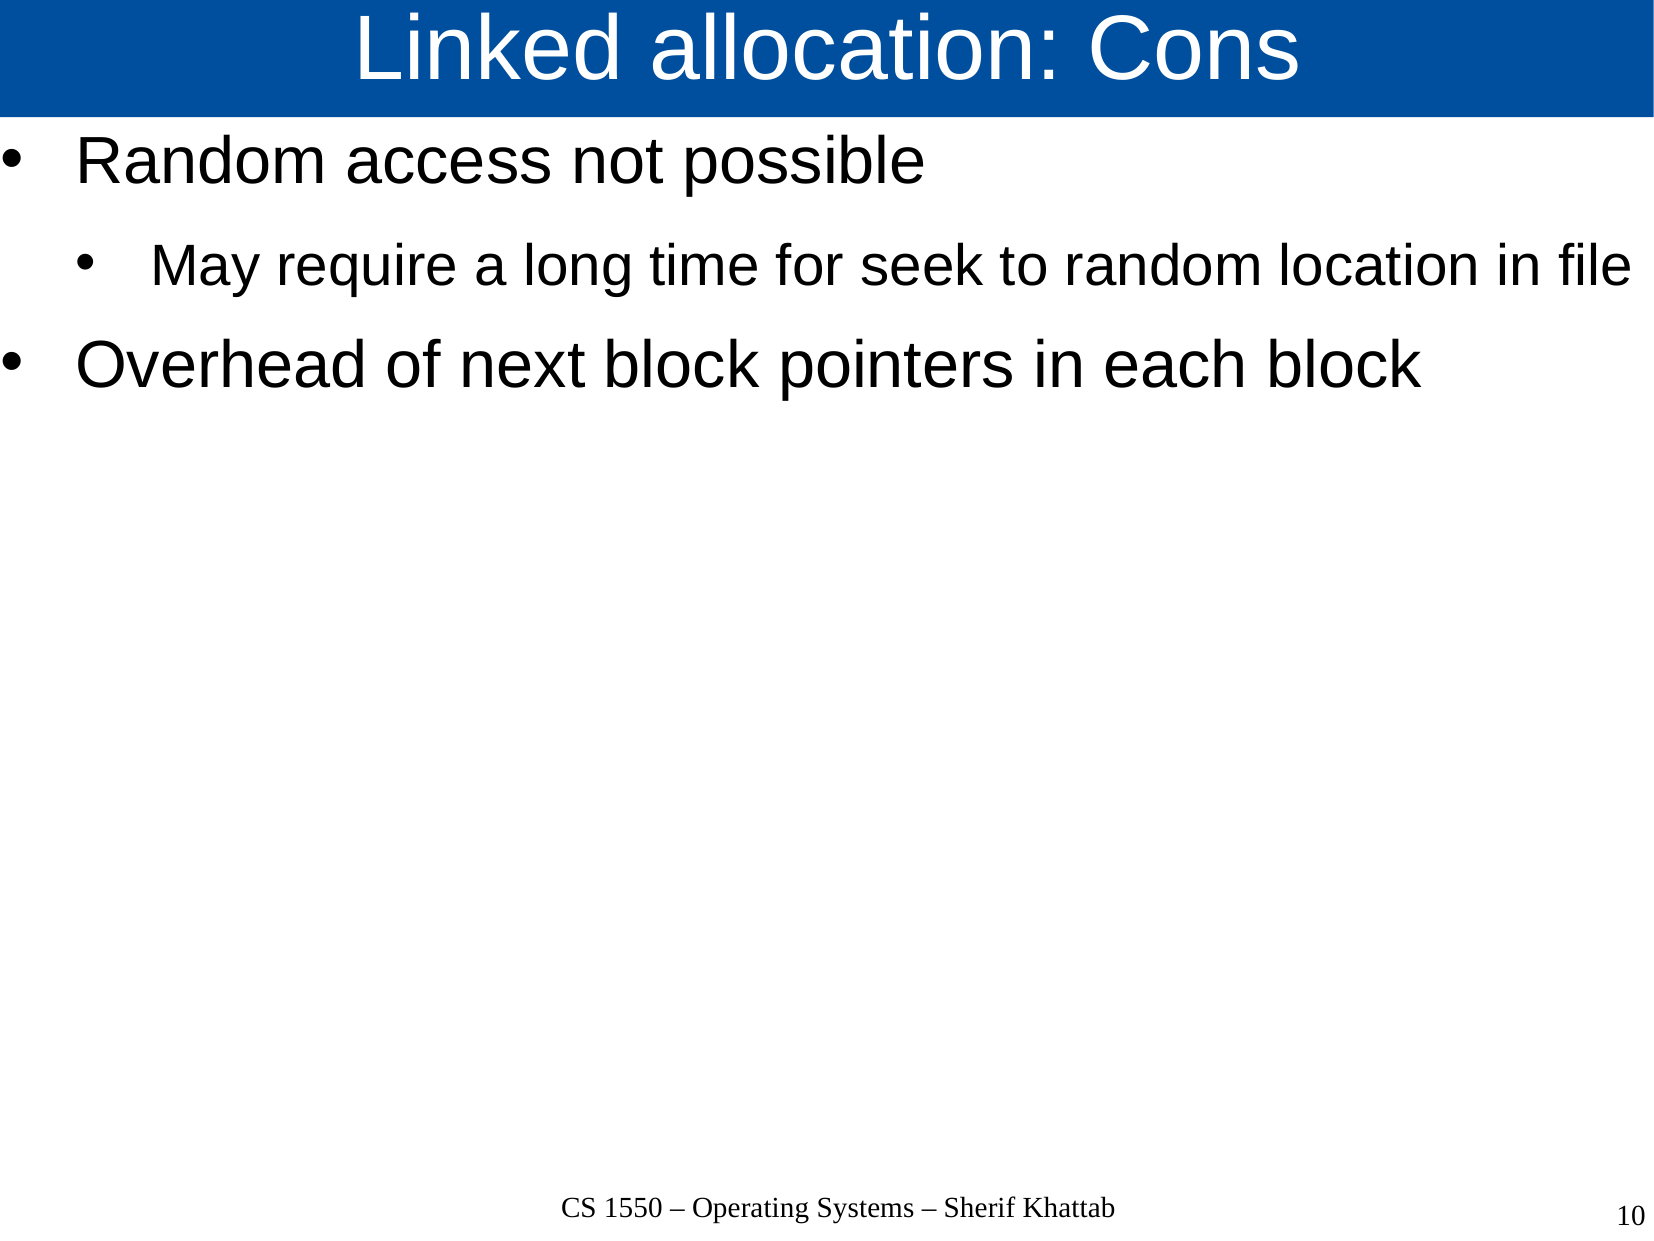

# Linked allocation: Cons
Random access not possible
May require a long time for seek to random location in file
Overhead of next block pointers in each block
CS 1550 – Operating Systems – Sherif Khattab
10